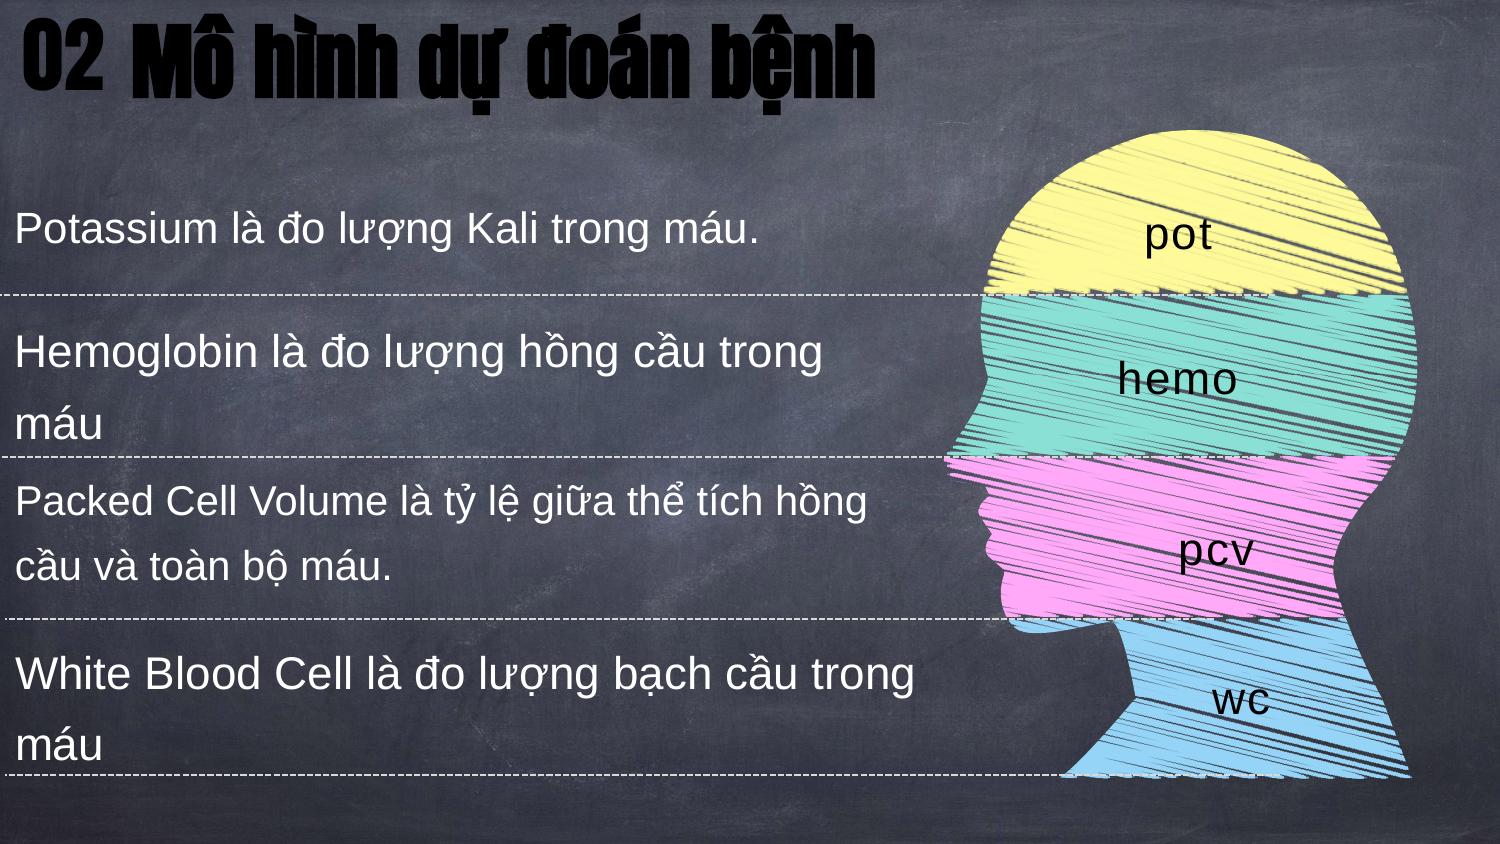

02
Mô hình dự đoán bệnh

Potassium là đo lượng Kali trong máu.
pot

Hemoglobin là đo lượng hồng cầu trong máu
hemo
Packed Cell Volume là tỷ lệ giữa thể tích hồng cầu và toàn bộ máu.

pcv

White Blood Cell là đo lượng bạch cầu trong máu
wc